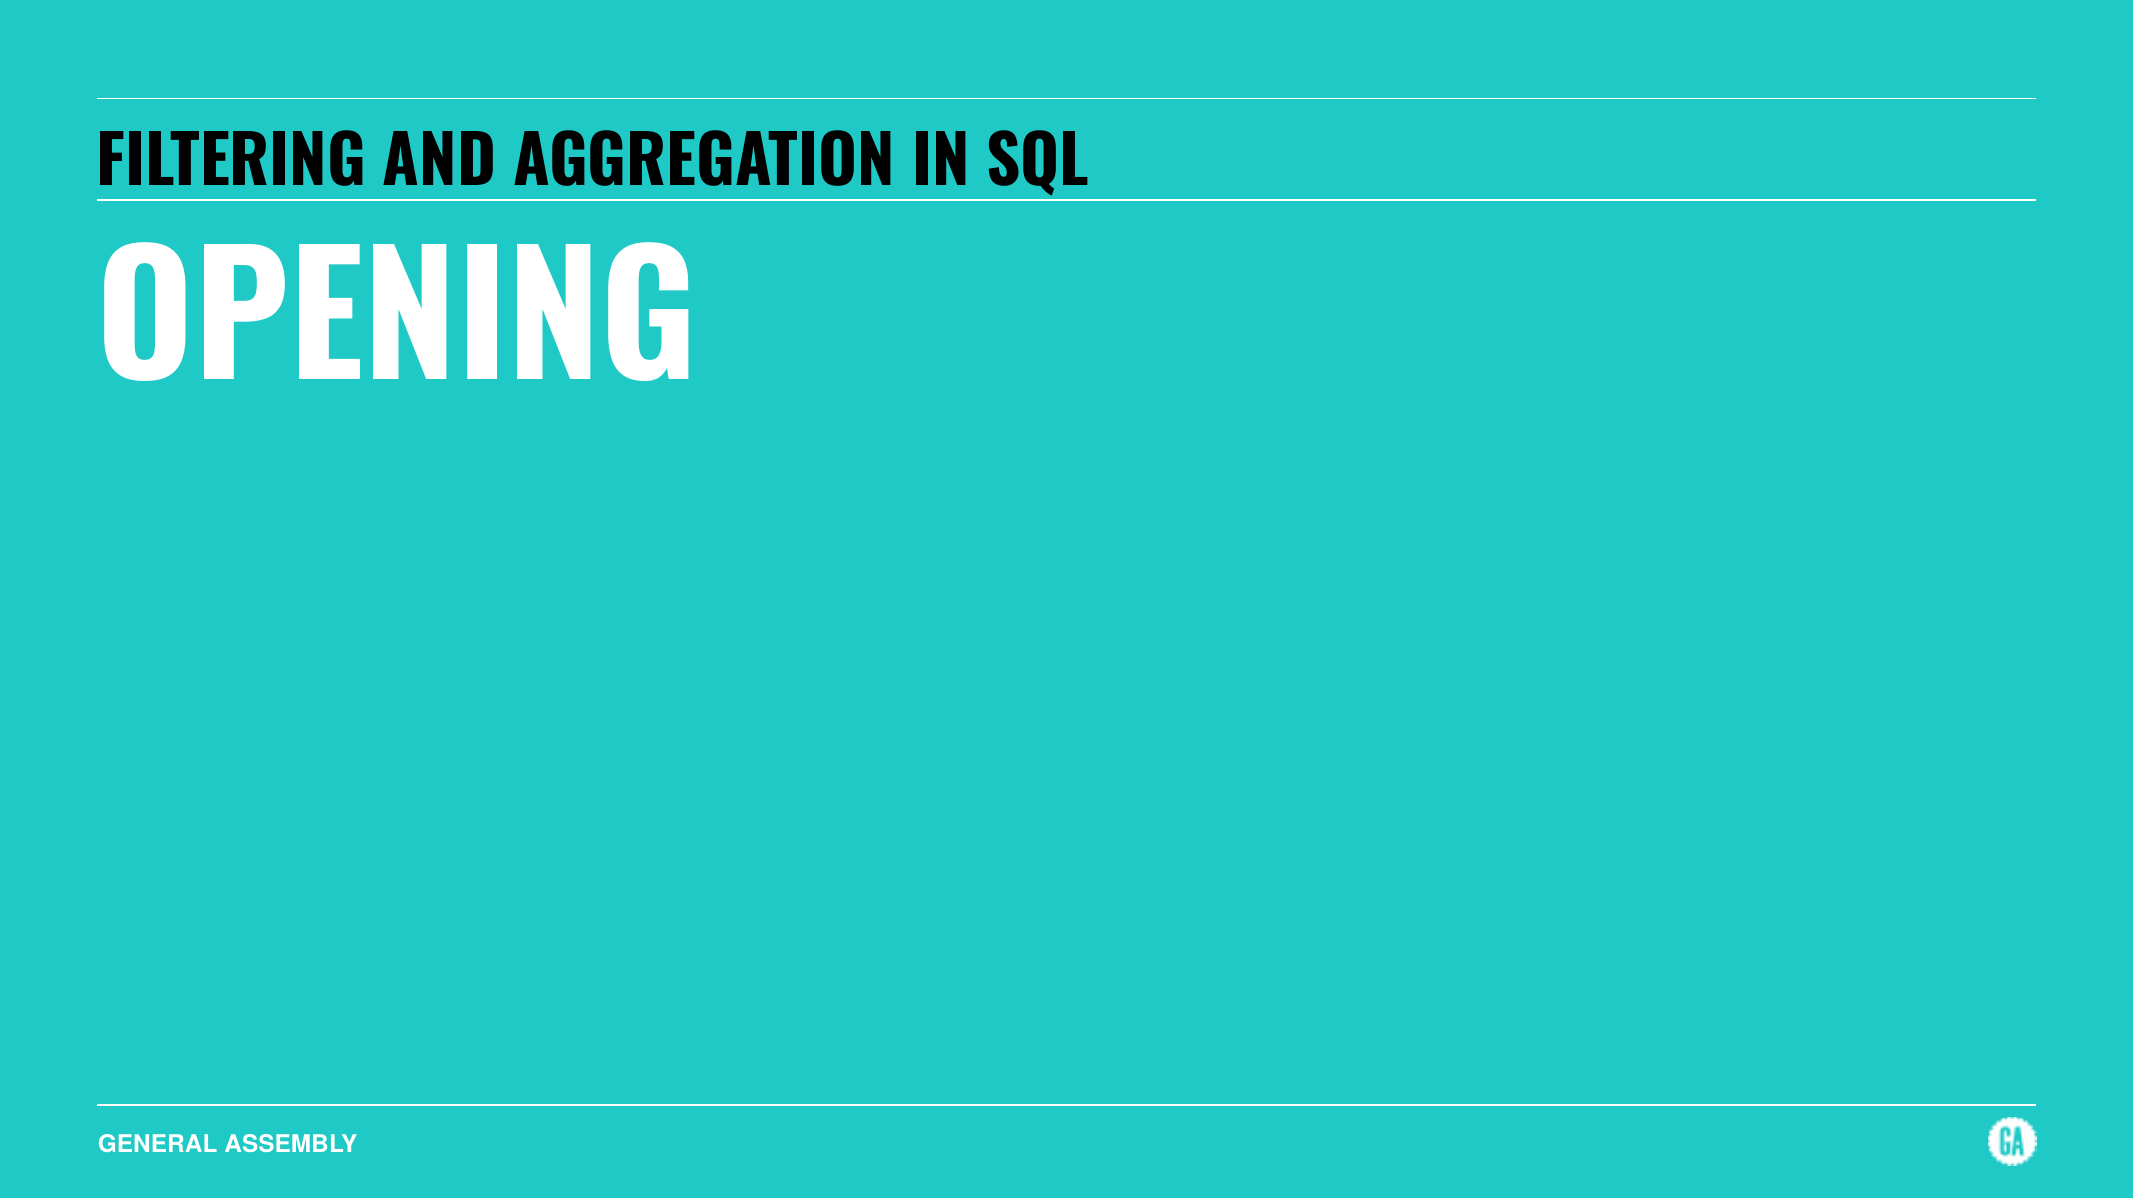

# FILTERING AND AGGREGATION IN SQL
OPENING